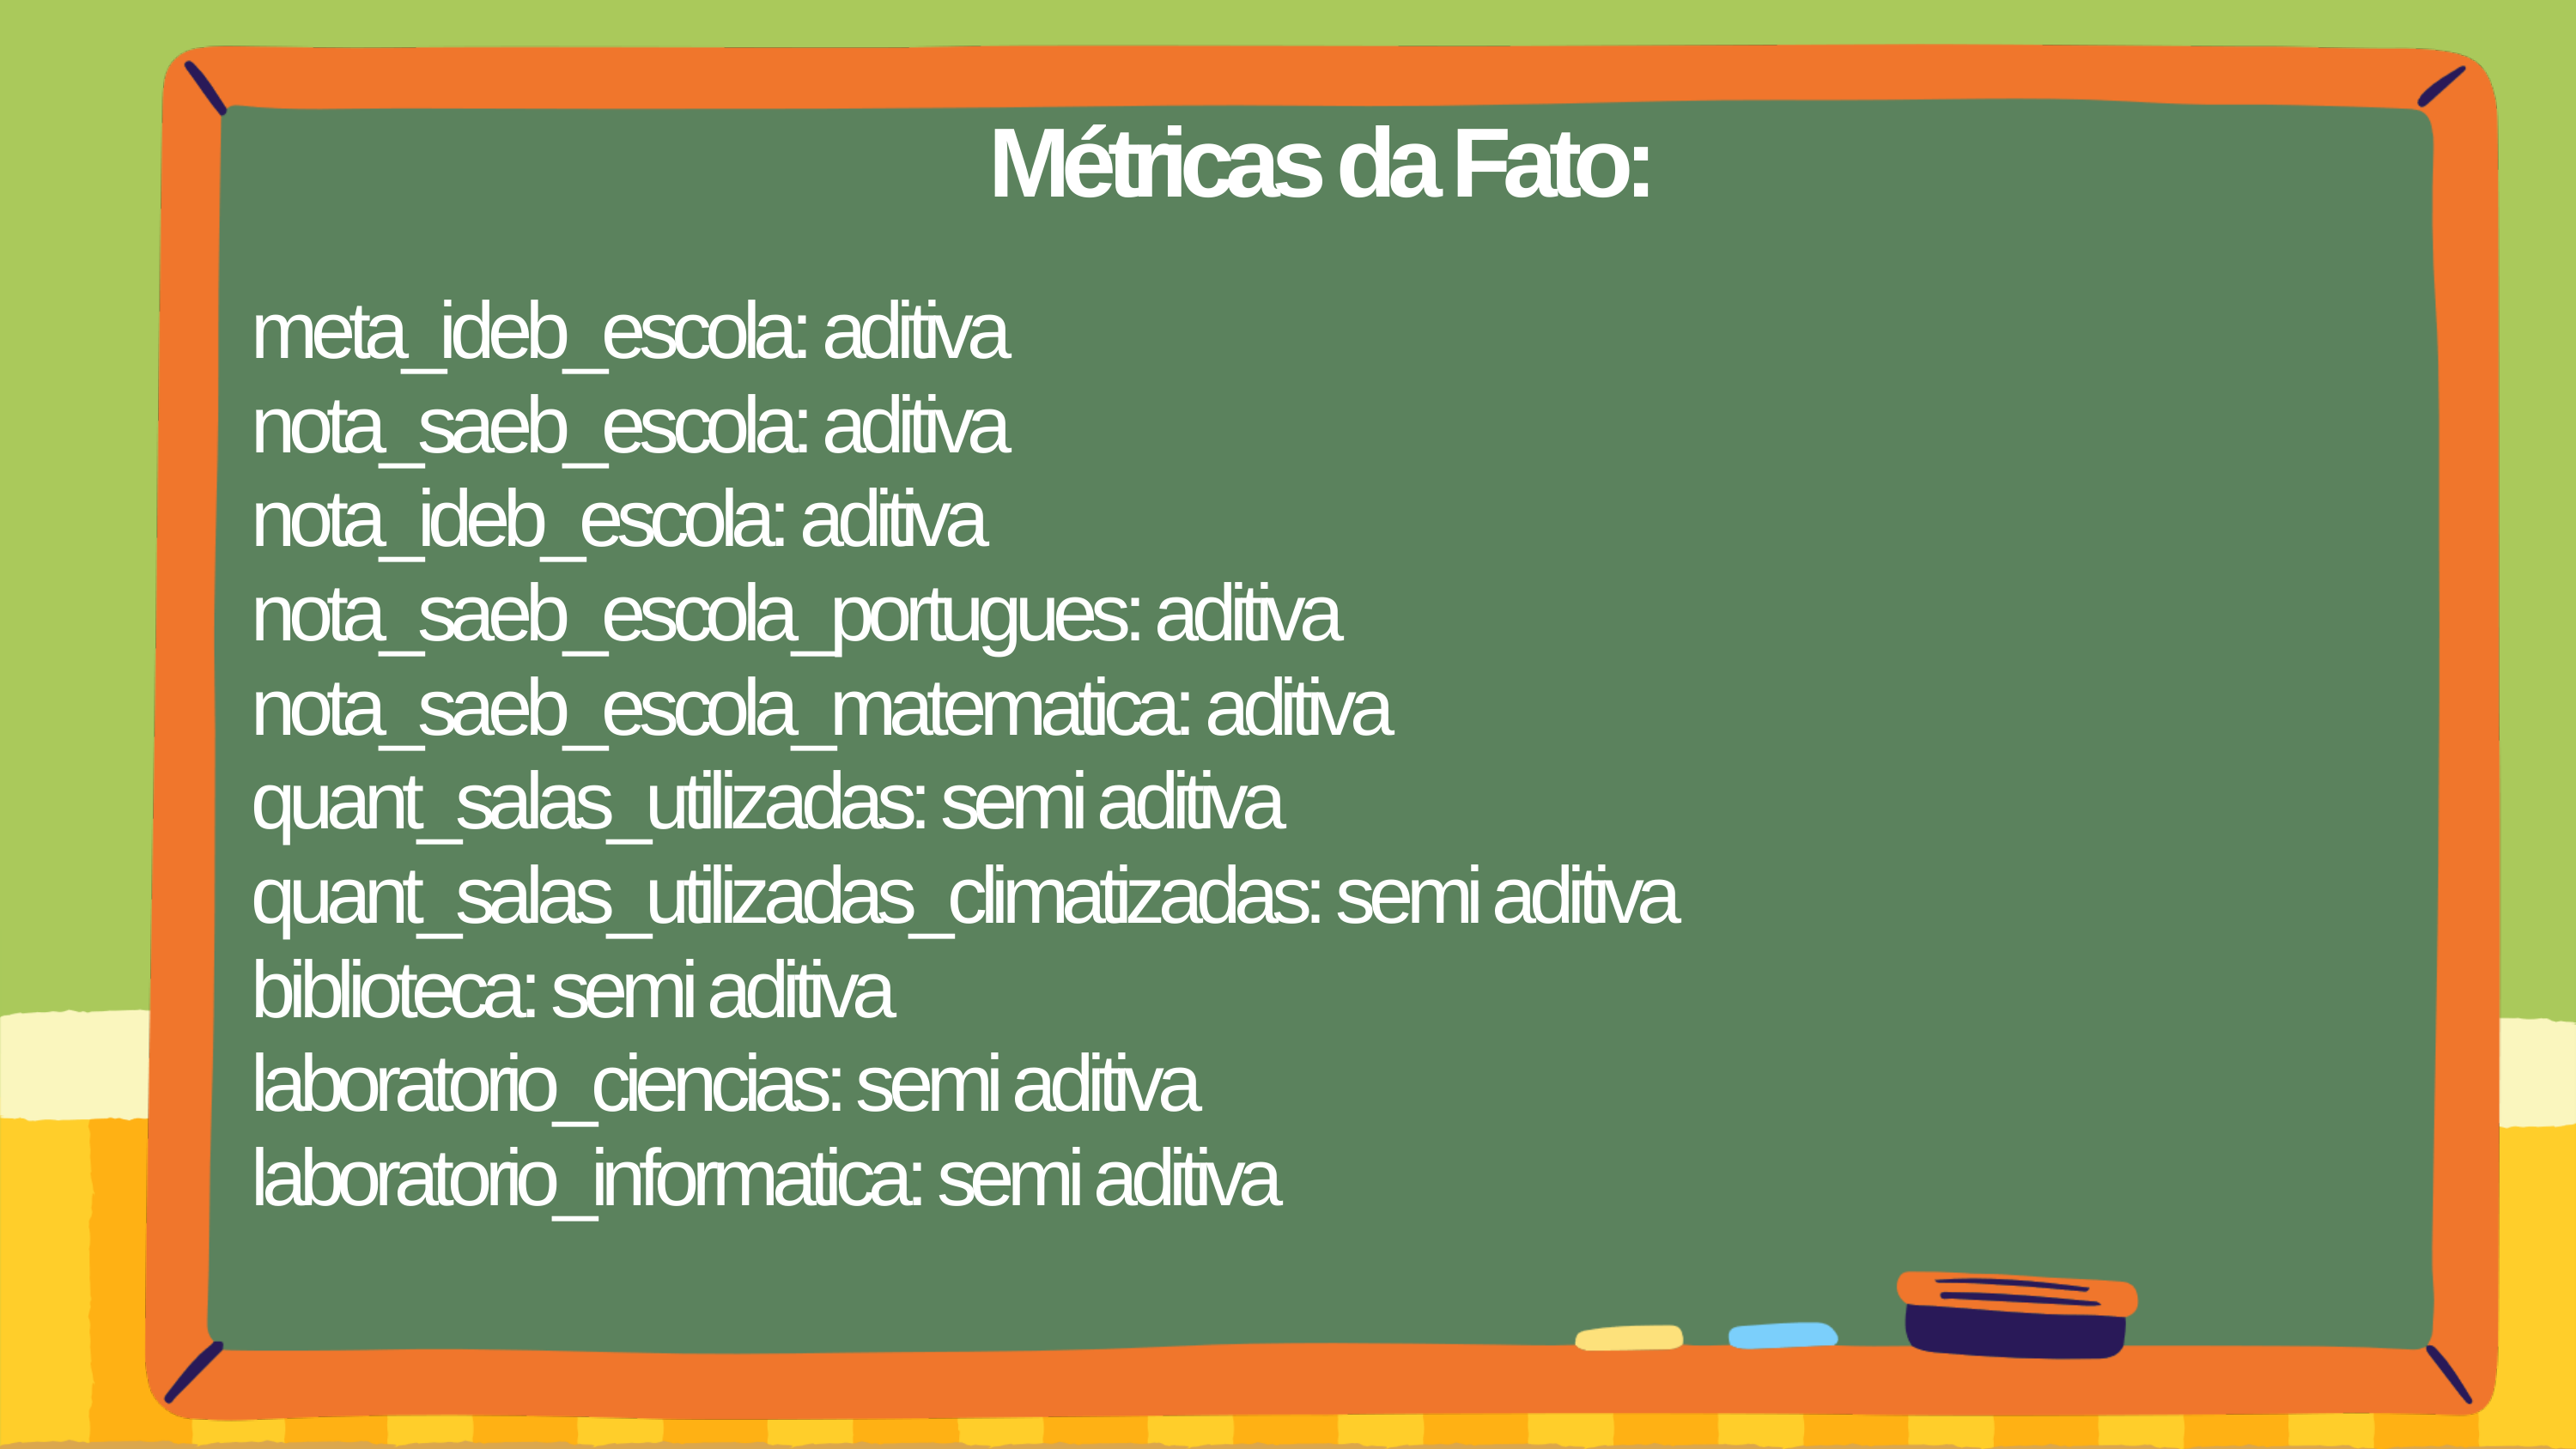

Métricas da Fato:
meta_ideb_escola: aditiva
nota_saeb_escola: aditiva
nota_ideb_escola: aditiva
nota_saeb_escola_portugues: aditiva
nota_saeb_escola_matematica: aditiva
quant_salas_utilizadas: semi aditiva
quant_salas_utilizadas_climatizadas: semi aditiva
biblioteca: semi aditiva
laboratorio_ciencias: semi aditiva
laboratorio_informatica: semi aditiva